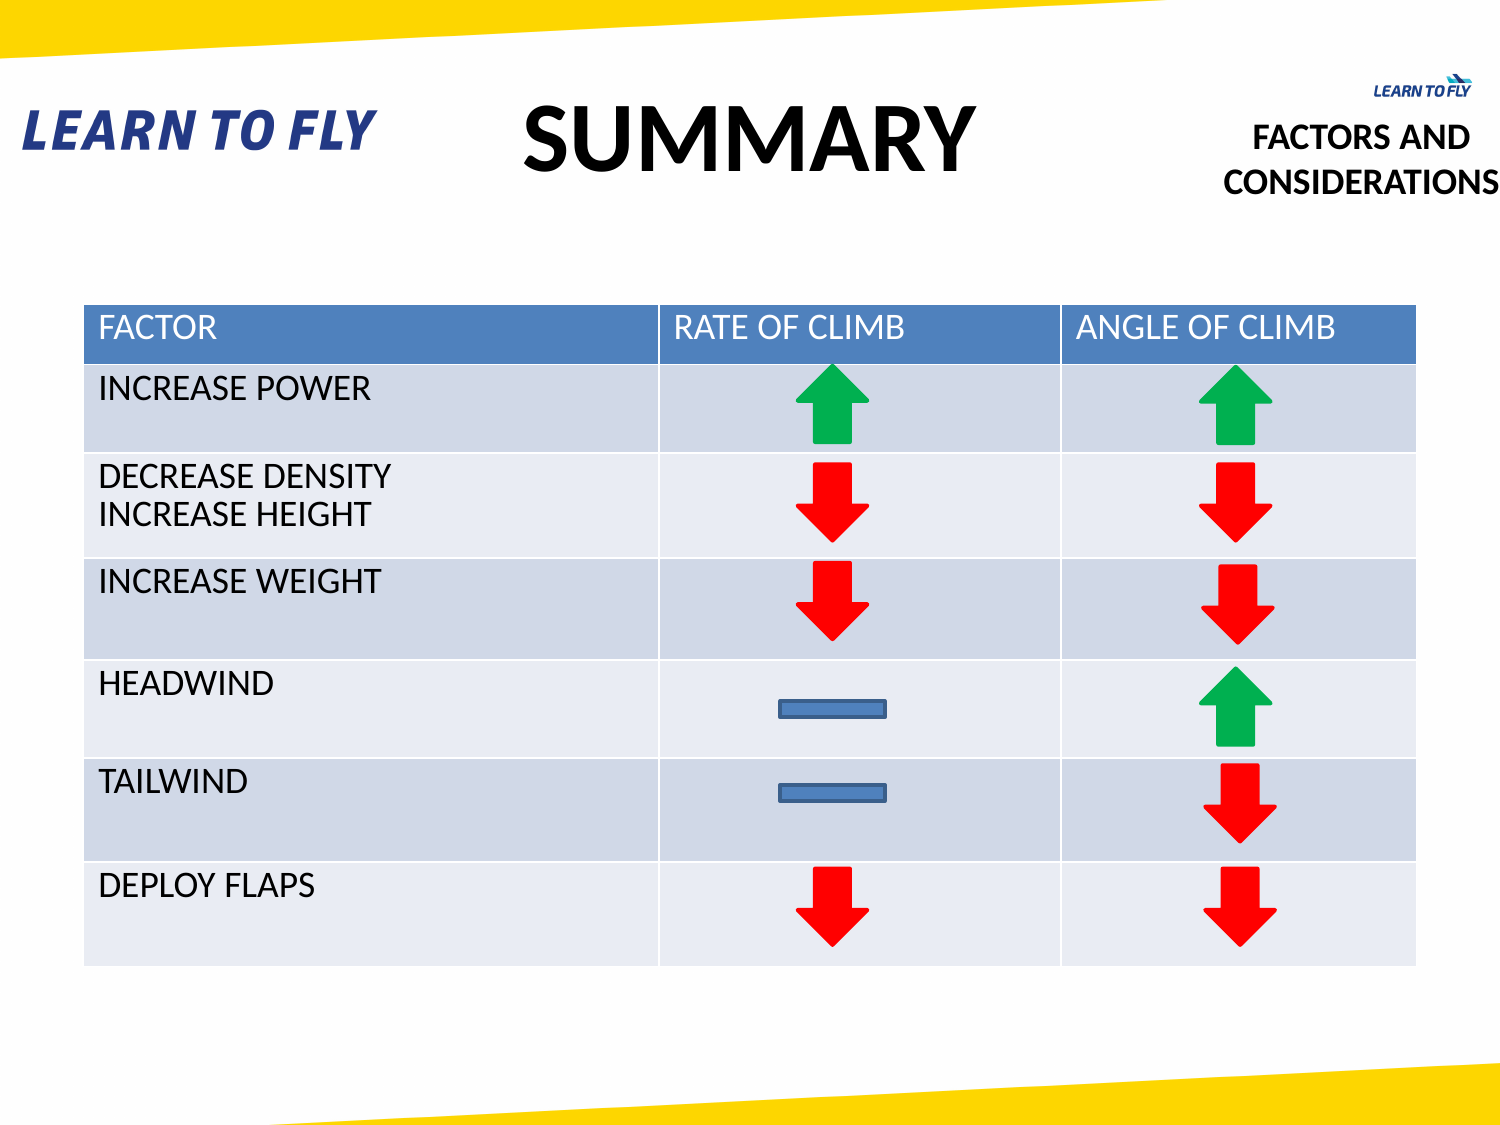

SUMMARY
FACTORS AND CONSIDERATIONS
| FACTOR | RATE OF CLIMB | ANGLE OF CLIMB |
| --- | --- | --- |
| INCREASE POWER |  |  |
| DECREASE DENSITY INCREASE HEIGHT |  |  |
| INCREASE WEIGHT |  |  |
| HEADWIND |  |  |
| TAILWIND |  |  |
| DEPLOY FLAPS |  |  |